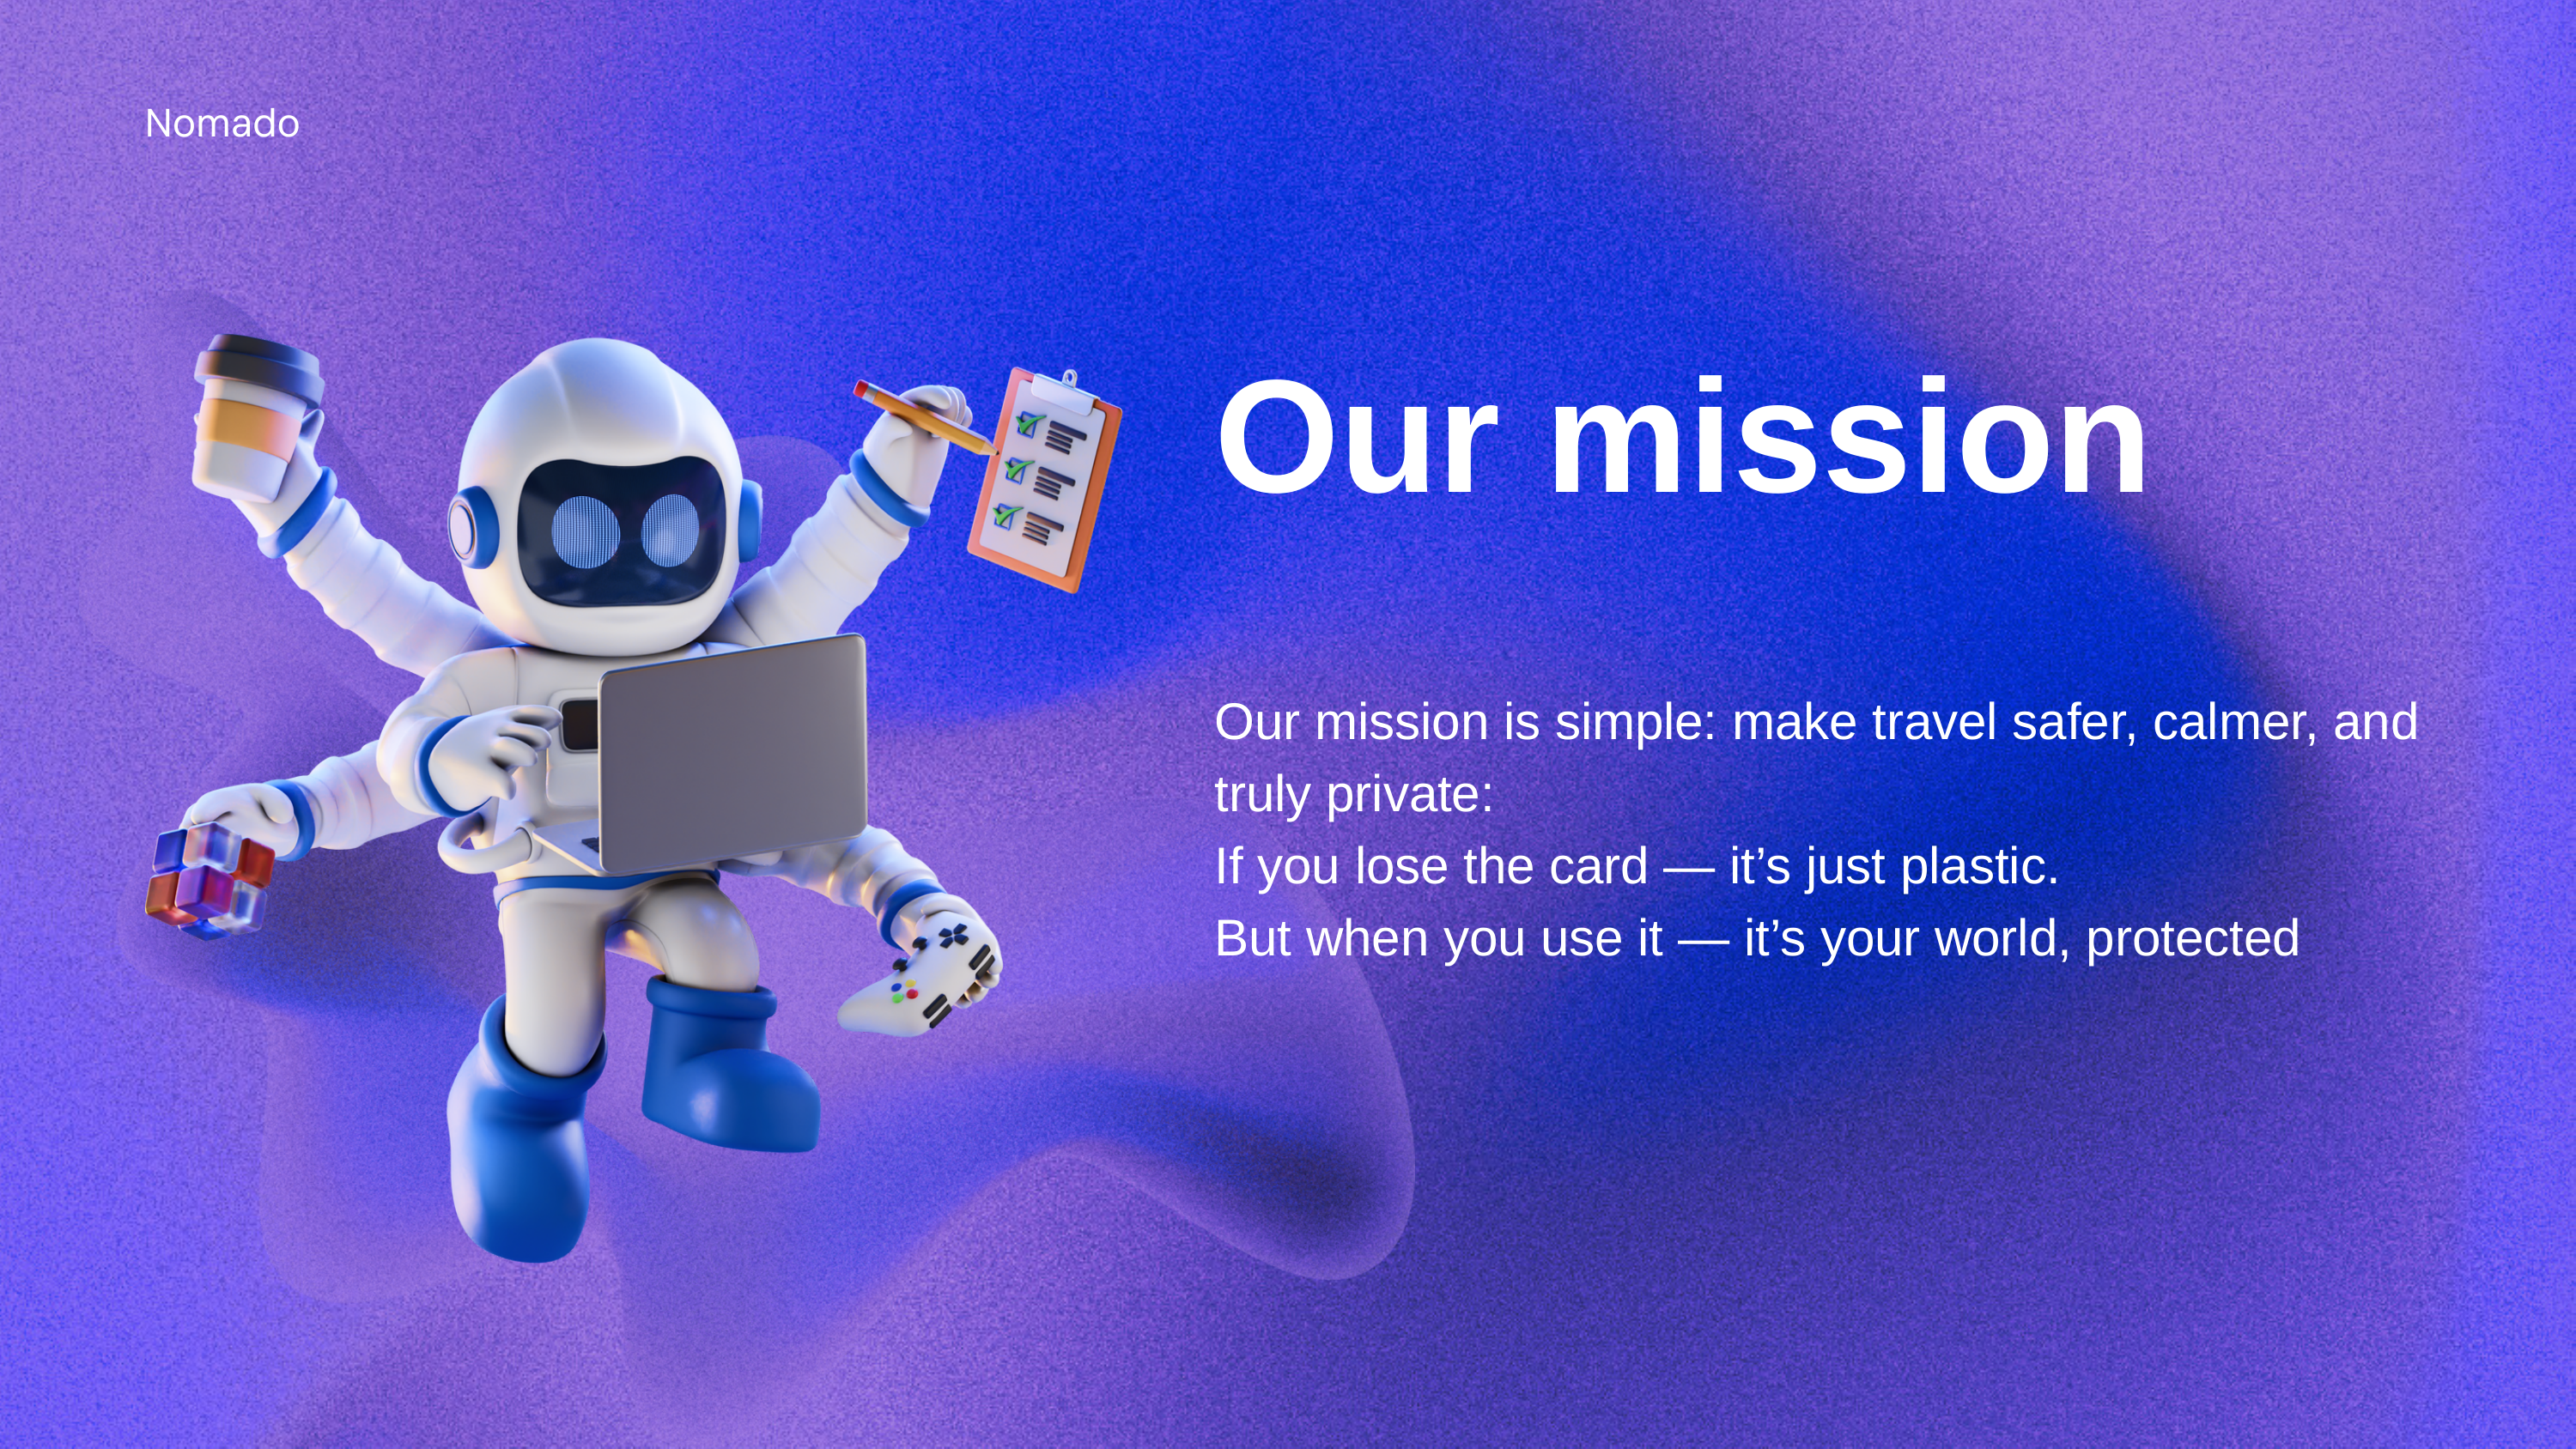

Nomado

Our mission

Our mission is simple: make travel safer, calmer, and truly private:
If you lose the card — it’s just plastic.
But when you use it — it’s your world, protected